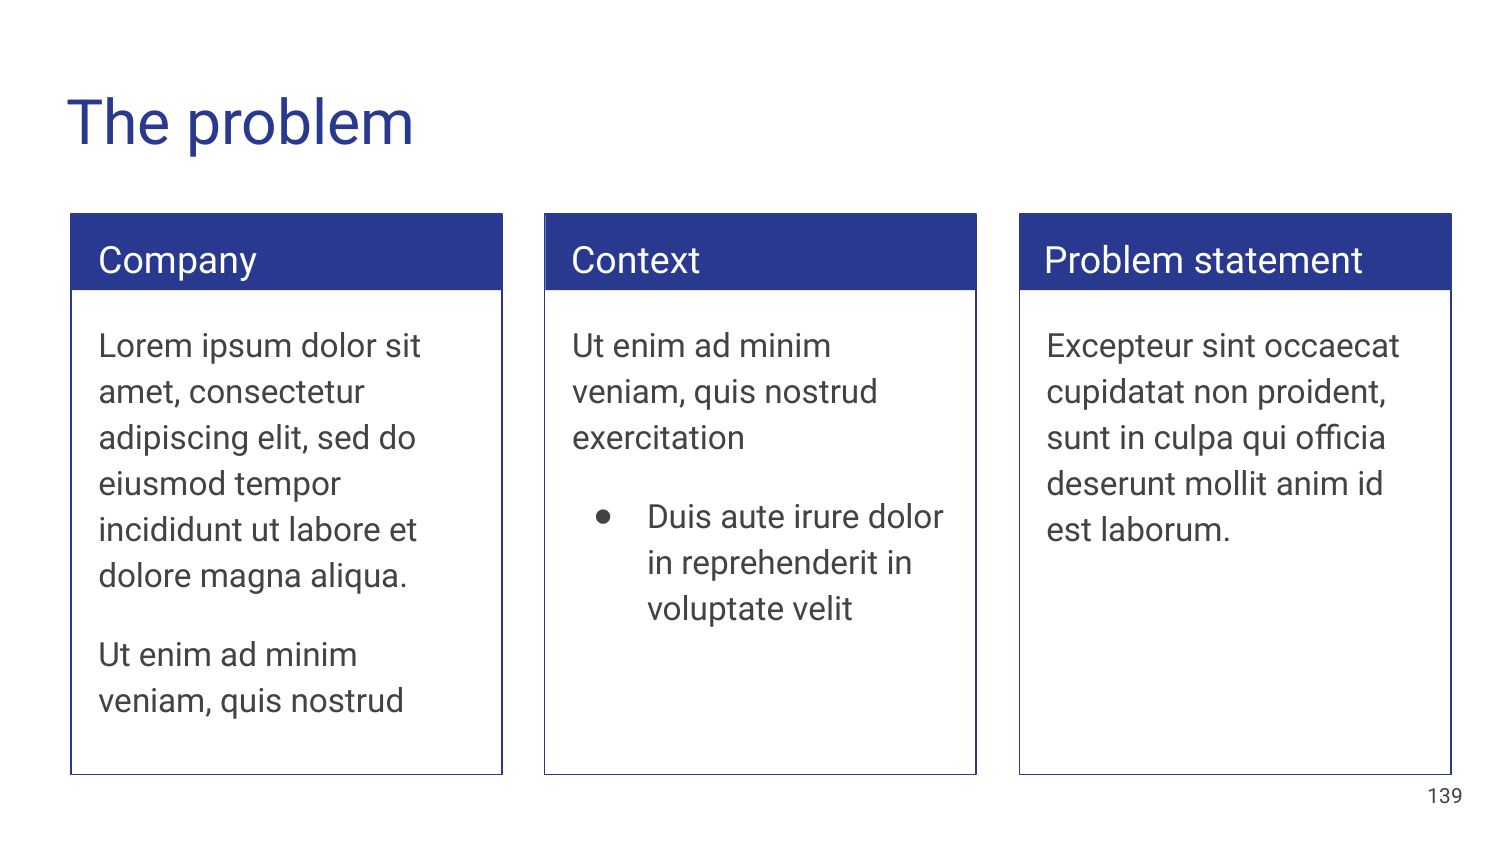

# The problem

Company

Context

Problem statement
Lorem ipsum dolor sit amet, consectetur adipiscing elit, sed do eiusmod tempor incididunt ut labore et dolore magna aliqua.
Ut enim ad minim veniam, quis nostrud
Ut enim ad minim veniam, quis nostrud exercitation
Duis aute irure dolor in reprehenderit in voluptate velit
Excepteur sint occaecat cupidatat non proident, sunt in culpa qui officia deserunt mollit anim id est laborum.
139